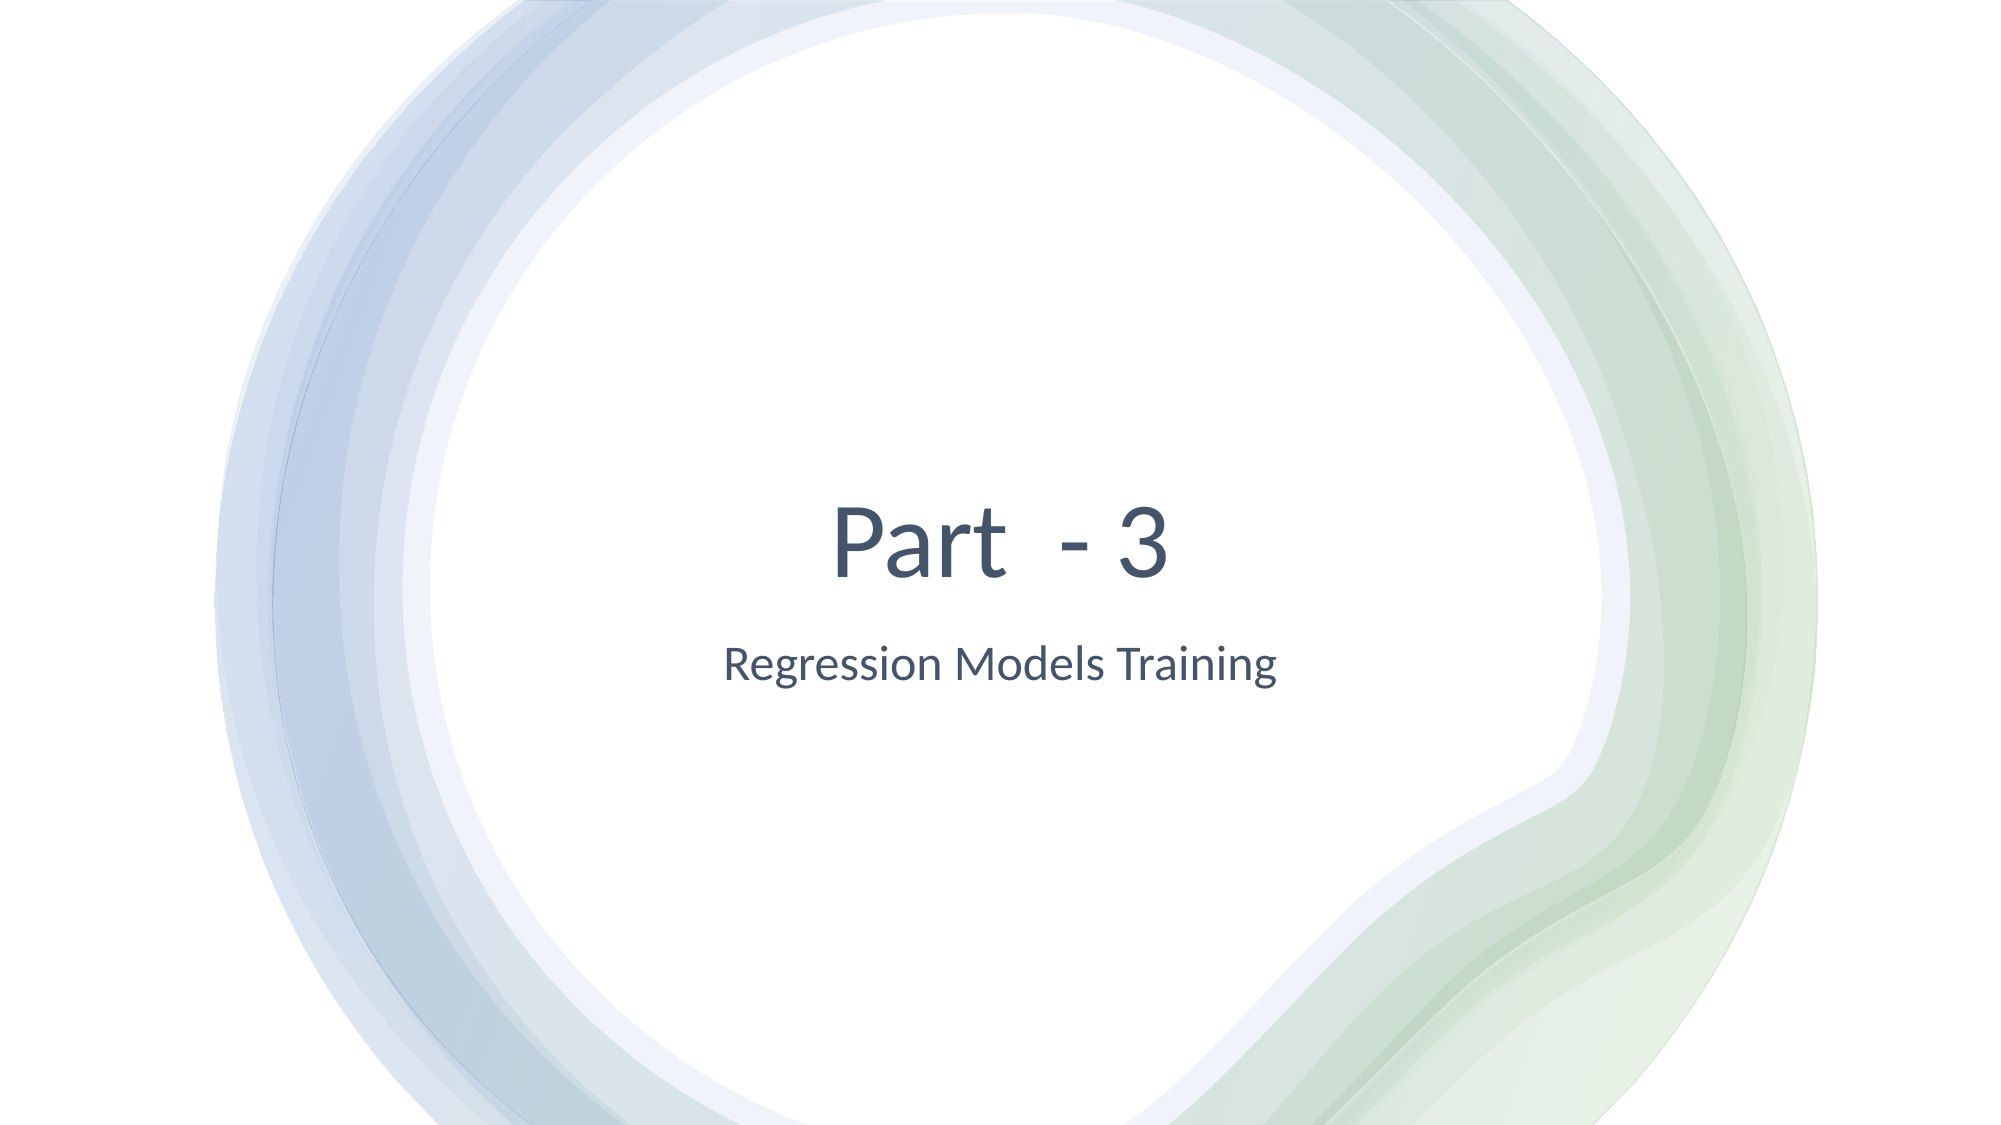

# Part  - 3
Regression Models Training